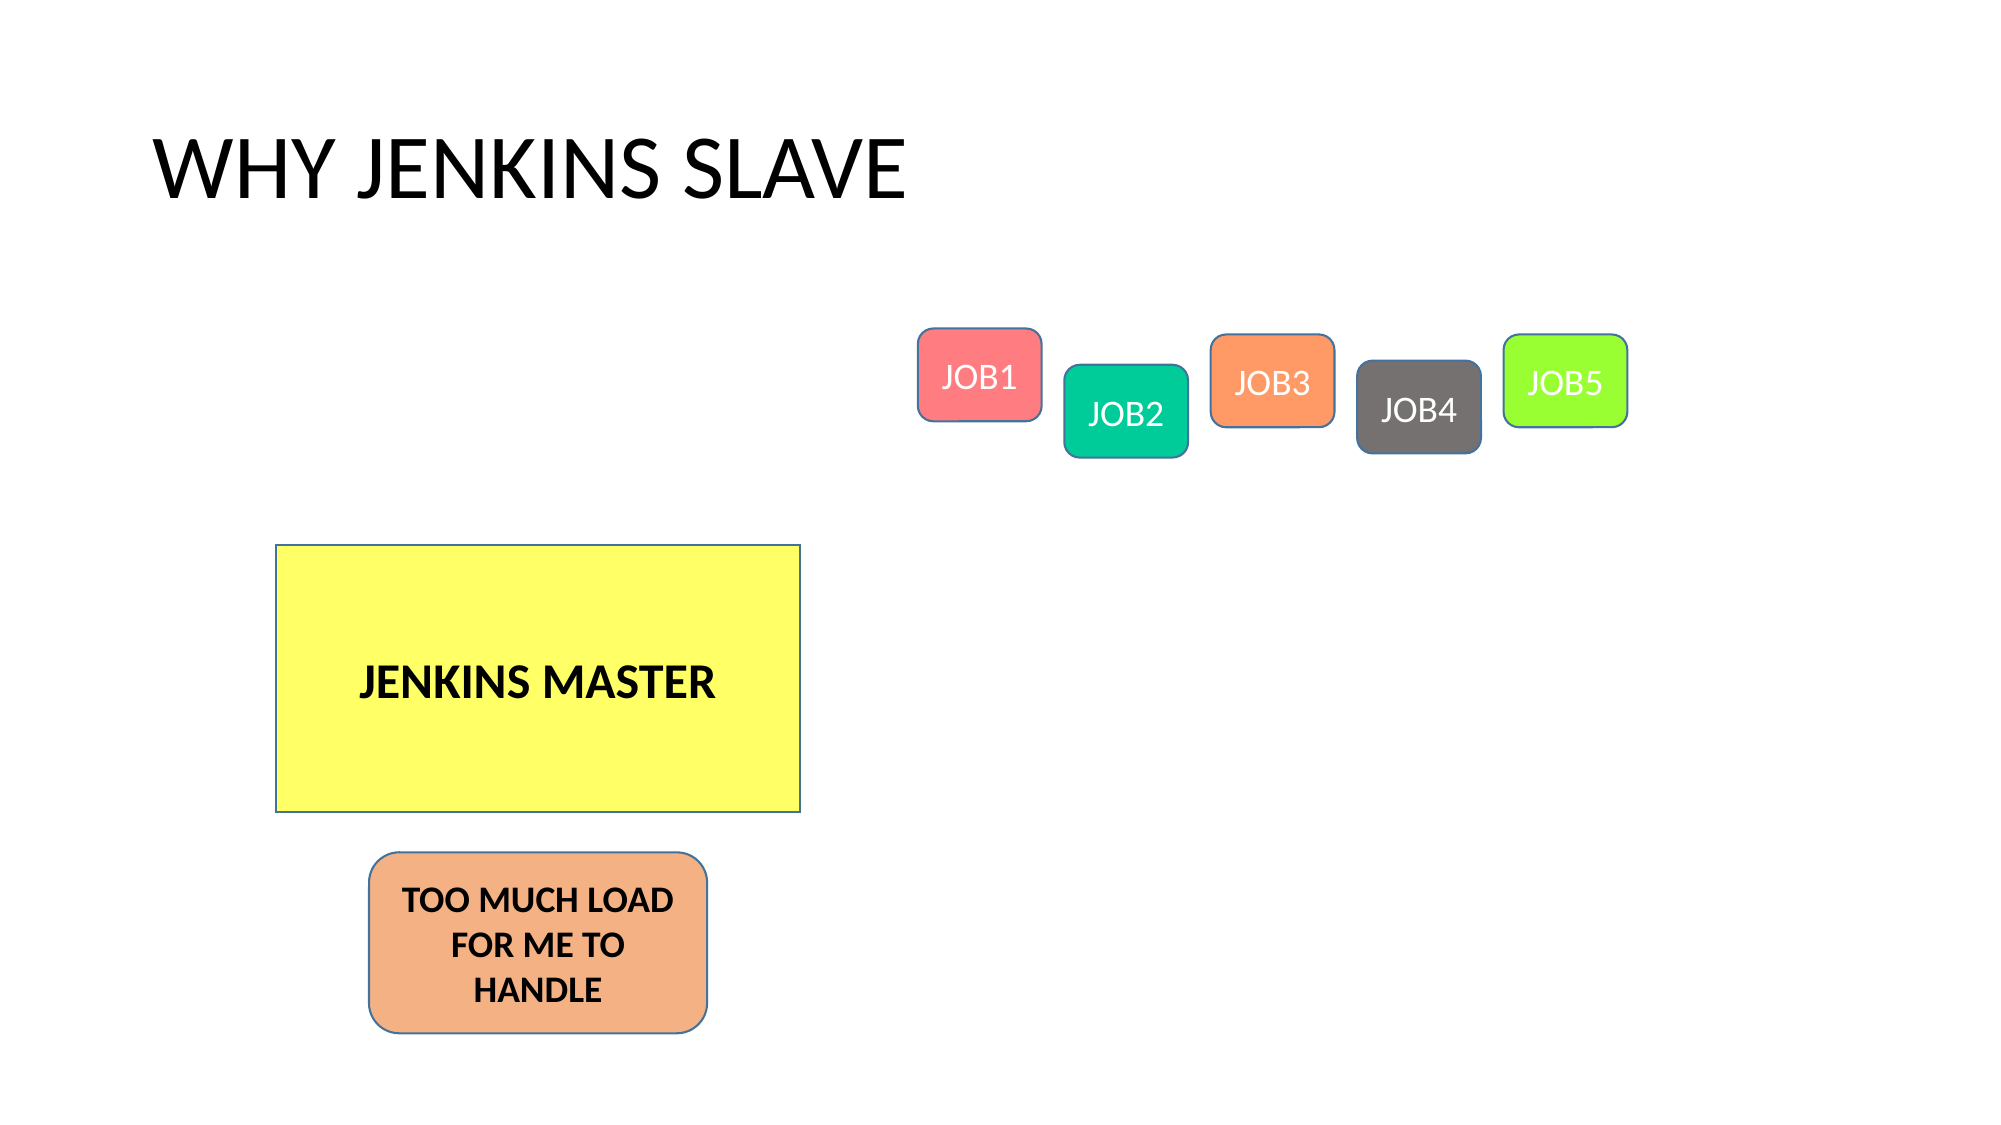

# WHY JENKINS SLAVE
JOB1
JOB3
JOB5
JOB4
JOB2
JENKINS MASTER
TOO MUCH LOAD FOR ME TO HANDLE